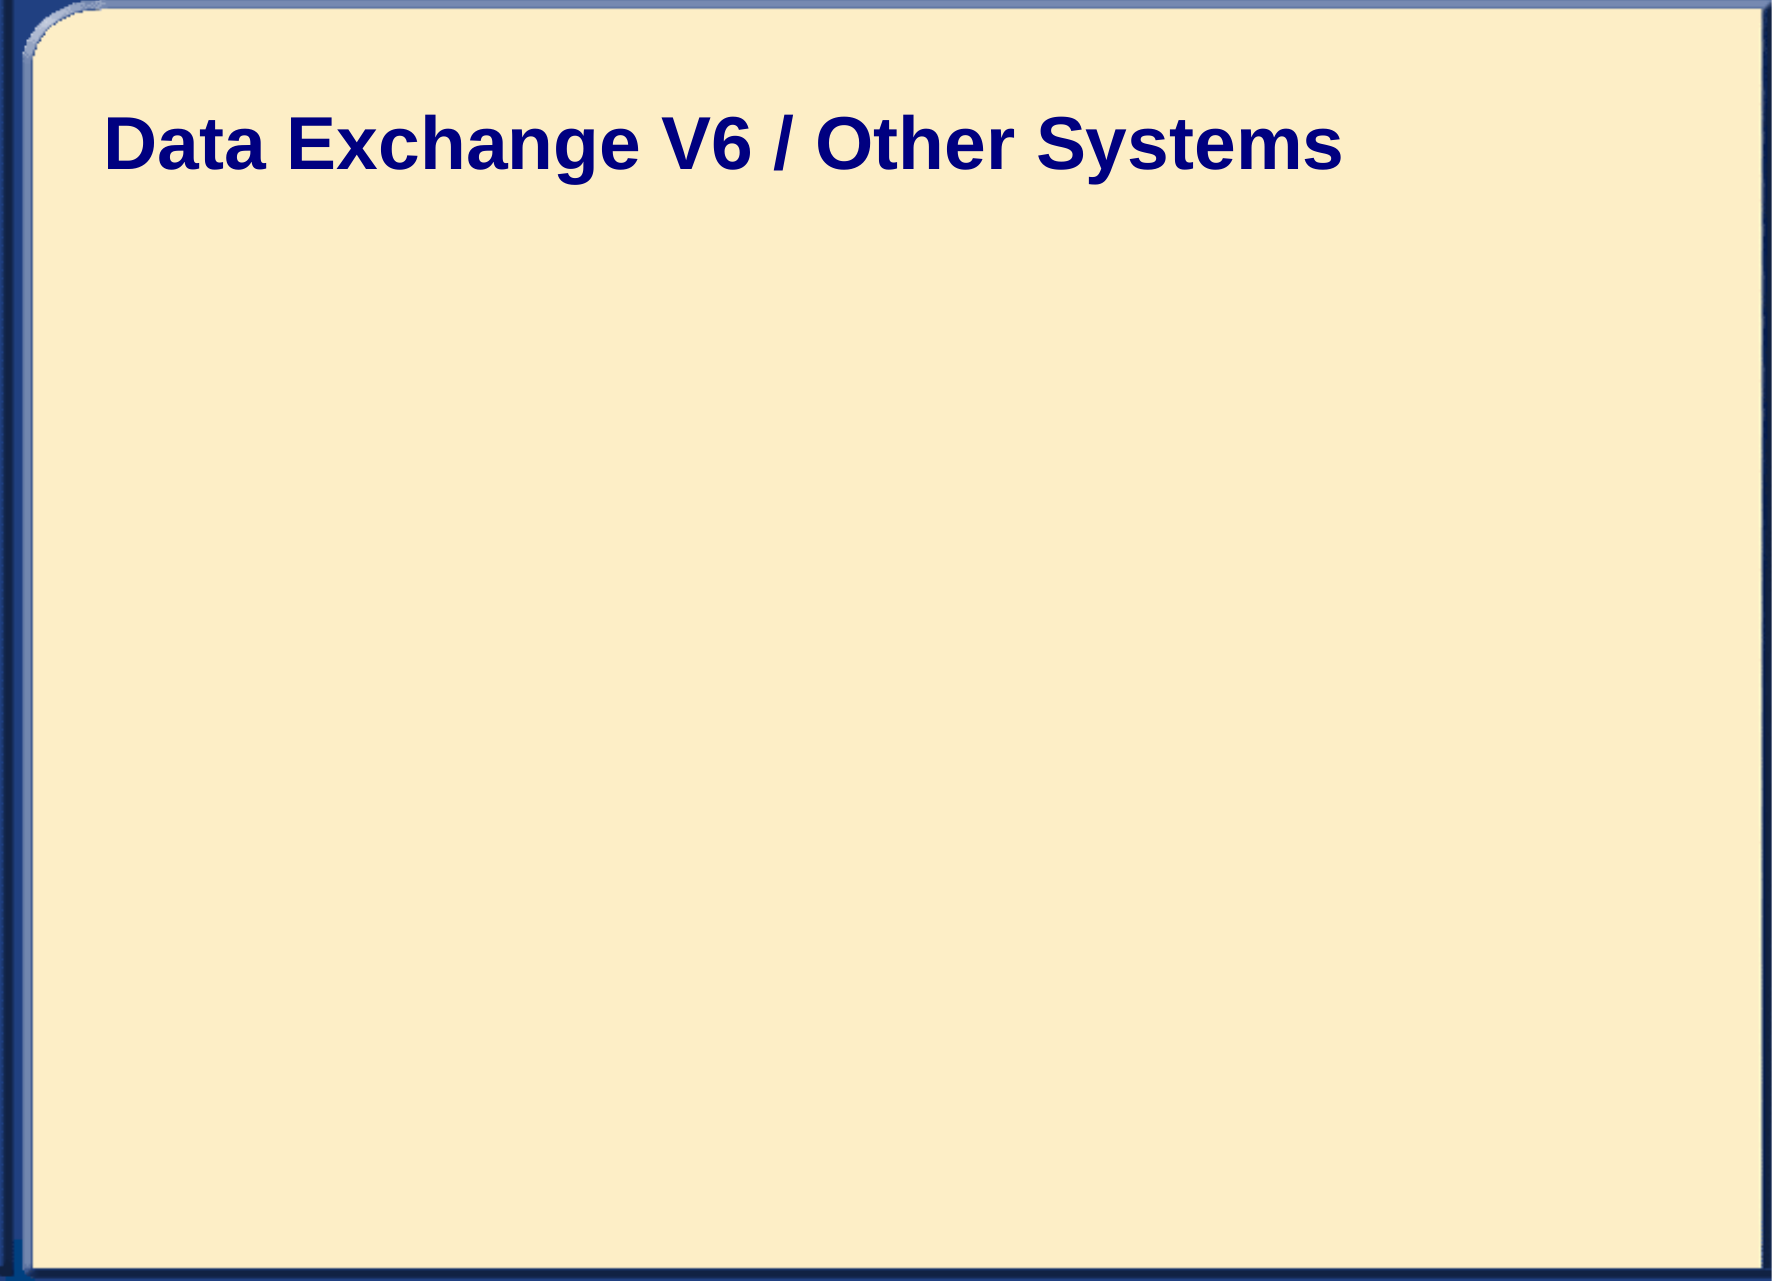

# Data Exchange V6 / Other Systems